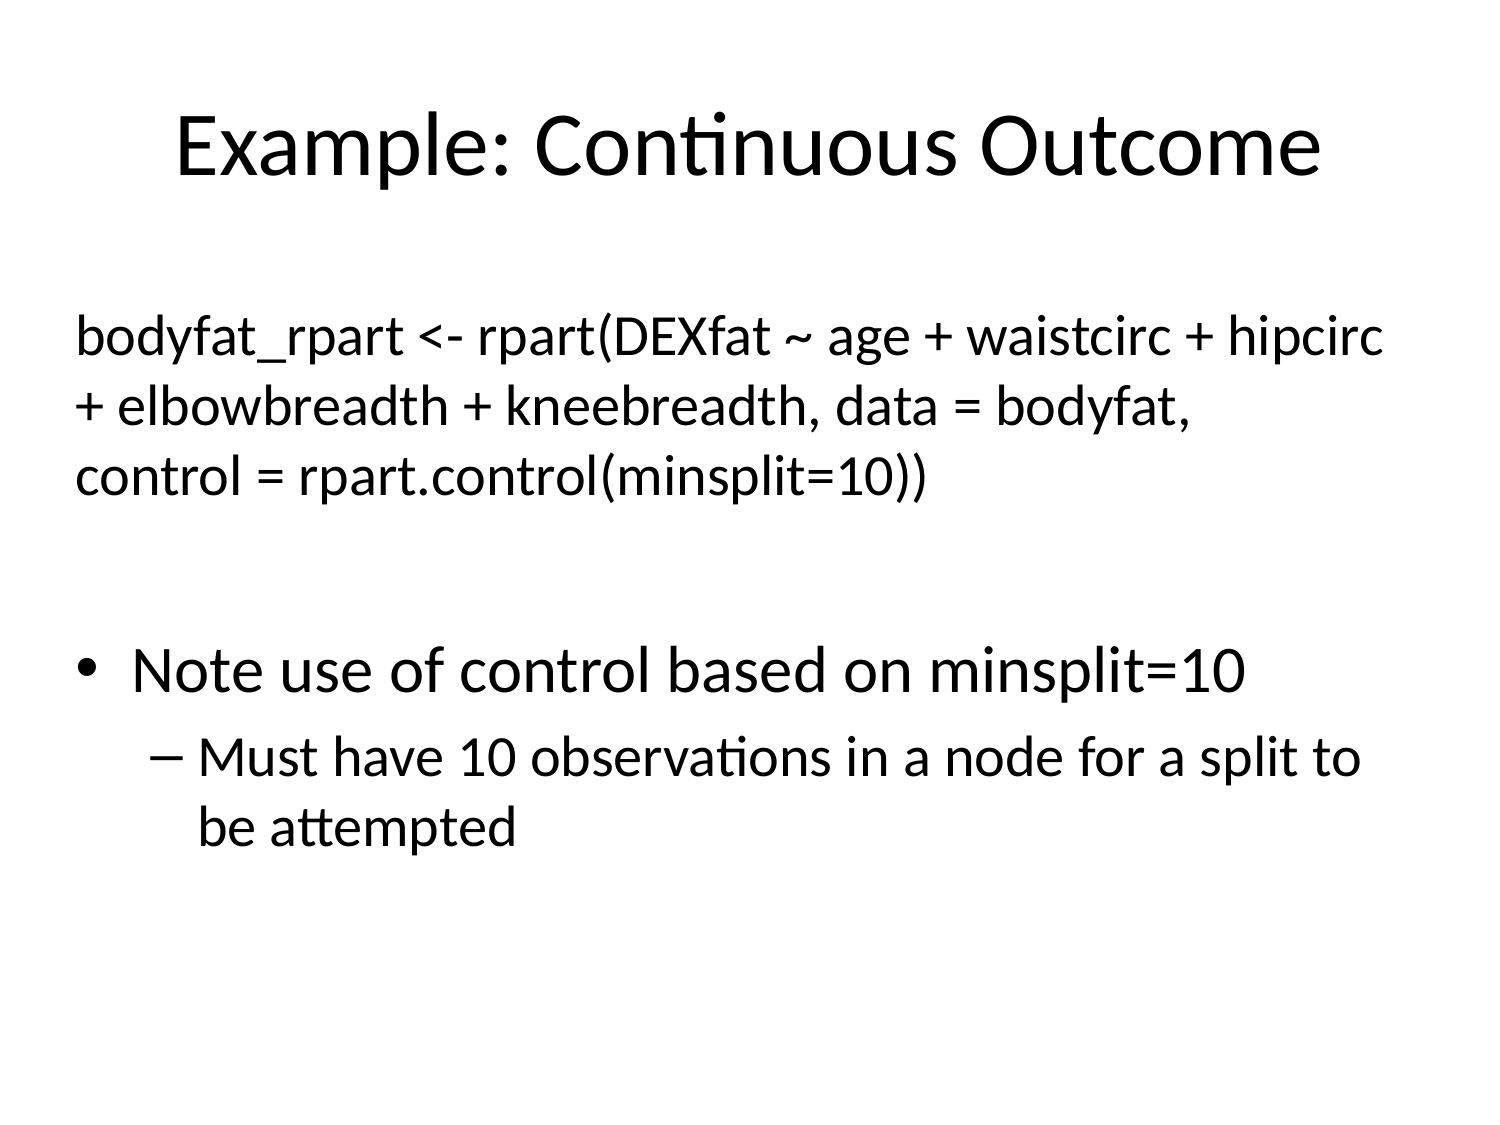

# Example: Continuous Outcome
bodyfat_rpart <- rpart(DEXfat ~ age + waistcirc + hipcirc + elbowbreadth + kneebreadth, data = bodyfat,
control = rpart.control(minsplit=10))
Note use of control based on minsplit=10
Must have 10 observations in a node for a split to be attempted